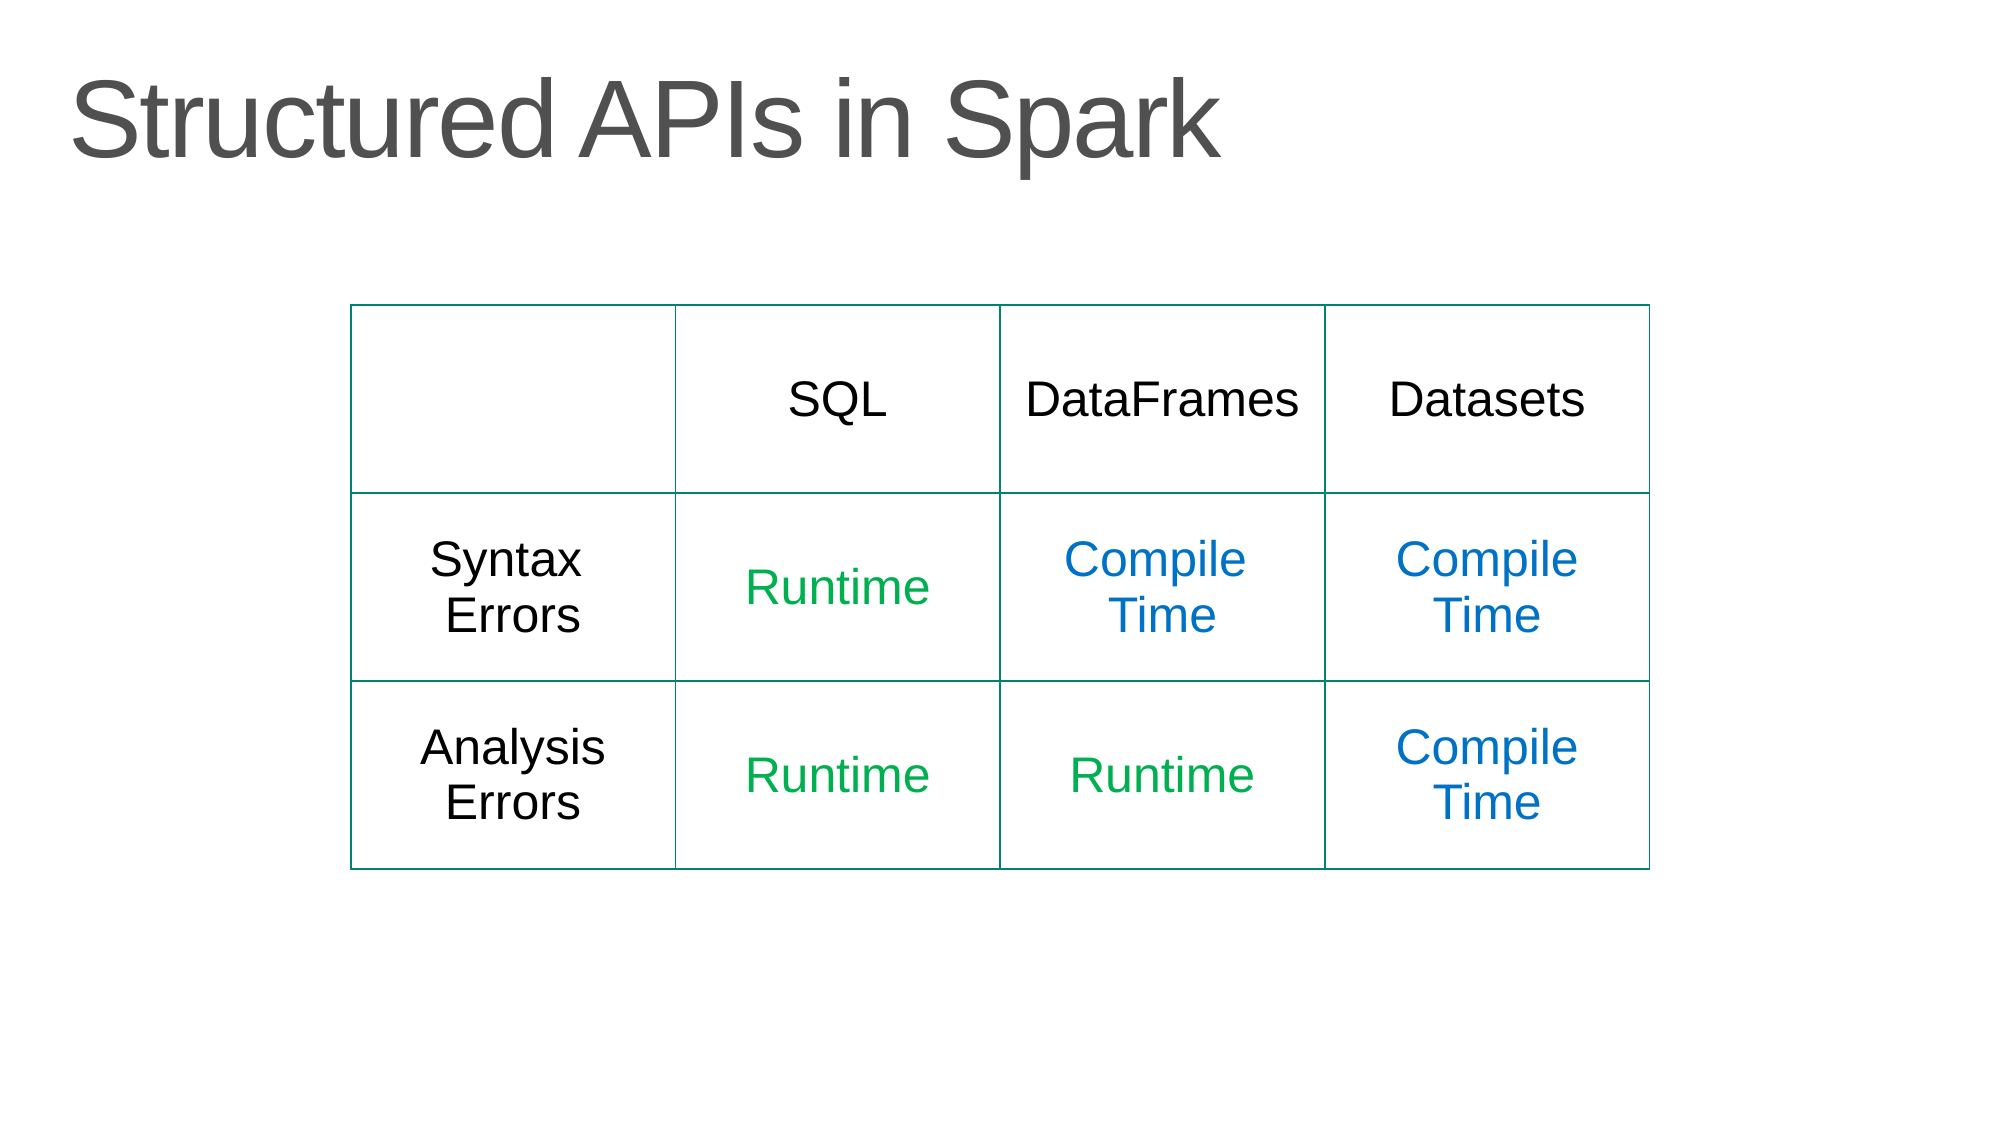

# Structured APIs in Spark
|  | SQL | DataFrames | Datasets |
| --- | --- | --- | --- |
| Syntax Errors | Runtime | Compile Time | Compile Time |
| Analysis Errors | Runtime | Runtime | Compile Time |